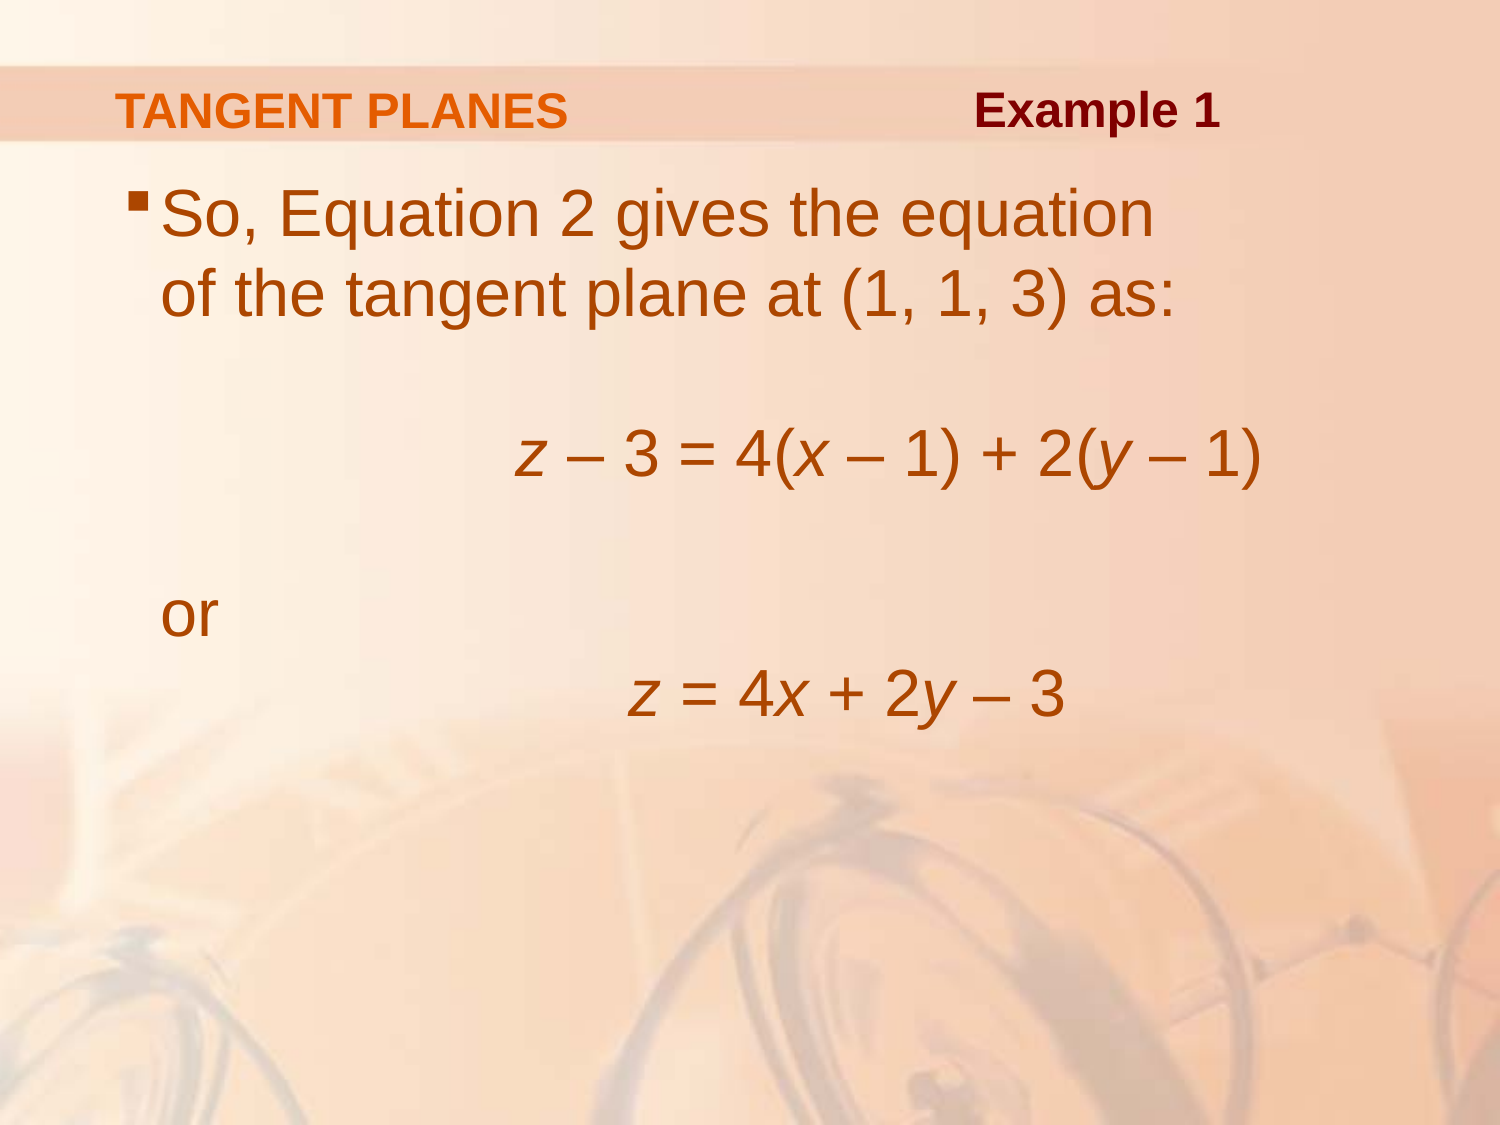

# TANGENT PLANES
Example 1
So, Equation 2 gives the equation
of the tangent plane at (1, 1, 3) as:
		   z – 3 = 4(x – 1) + 2(y – 1)
or
			 z = 4x + 2y – 3